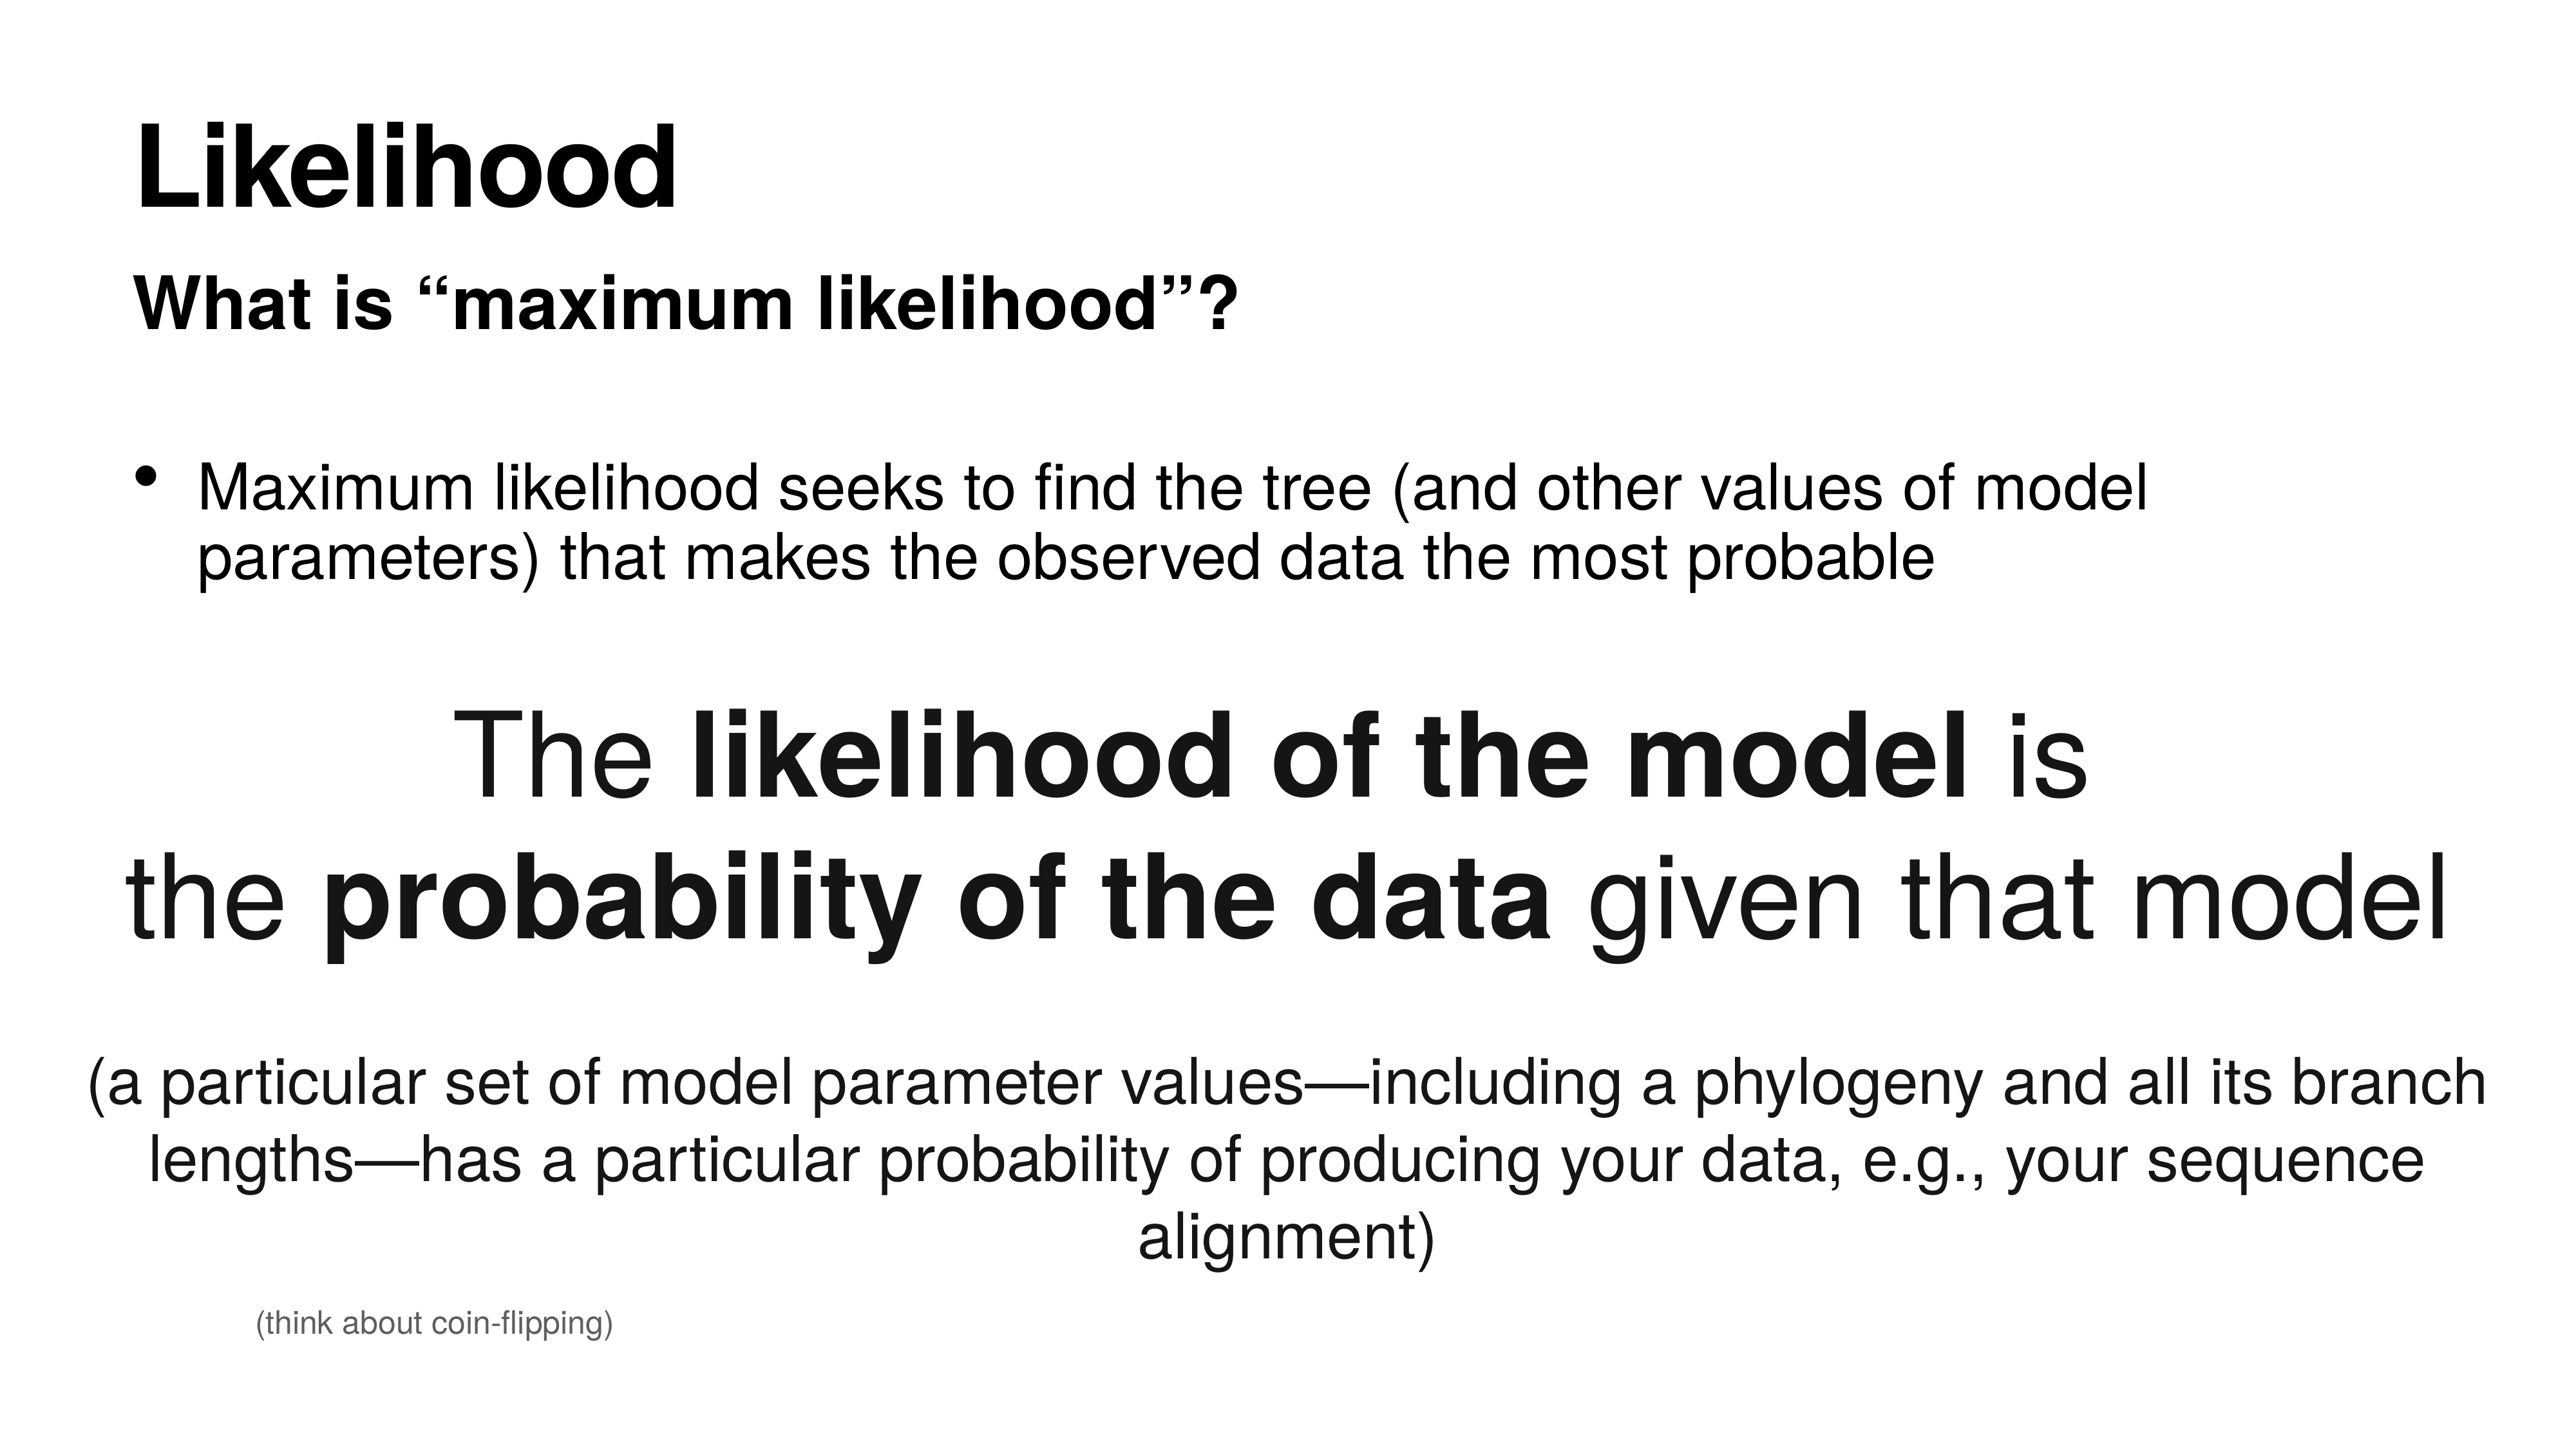

# Likelihood
What is “maximum likelihood”?
Maximum likelihood seeks to find the tree (and other values of model parameters) that makes the observed data the most probable

The likelihood of the model is
the probability of the data given that model
(a particular set of model parameter values—including a phylogeny and all its branch lengths—has a particular probability of producing your data, e.g., your sequence alignment)

(think about coin-flipping)